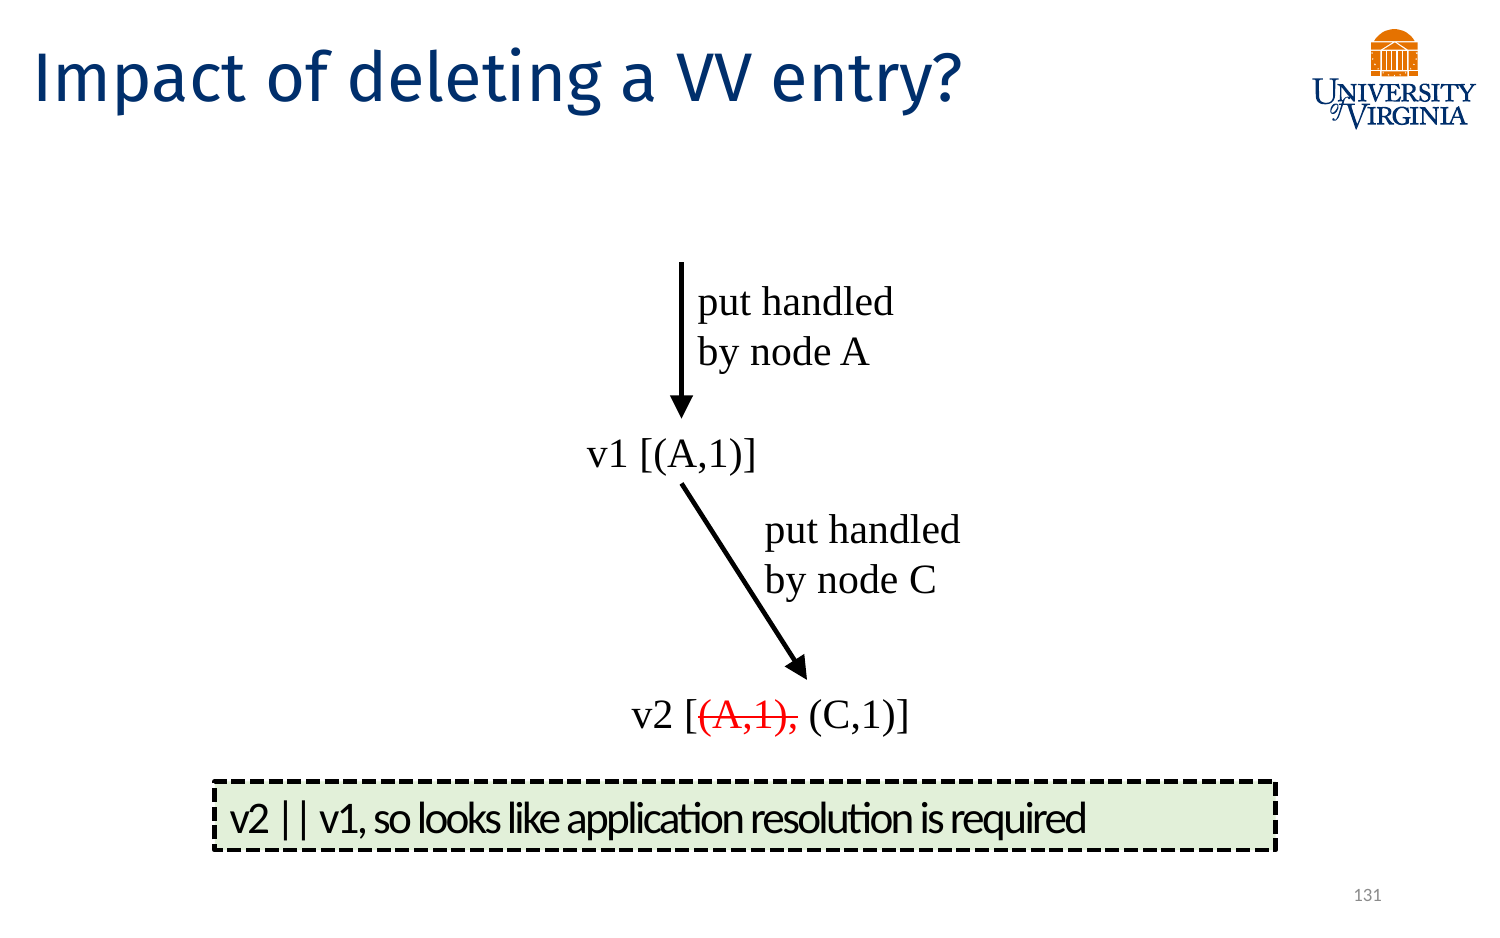

# Impact of deleting a VV entry?
put handled by node A
v1 [(A,1)]
put handled by node C
v2 [(A,1), (C,1)]
v2 || v1, so looks like application resolution is required
131